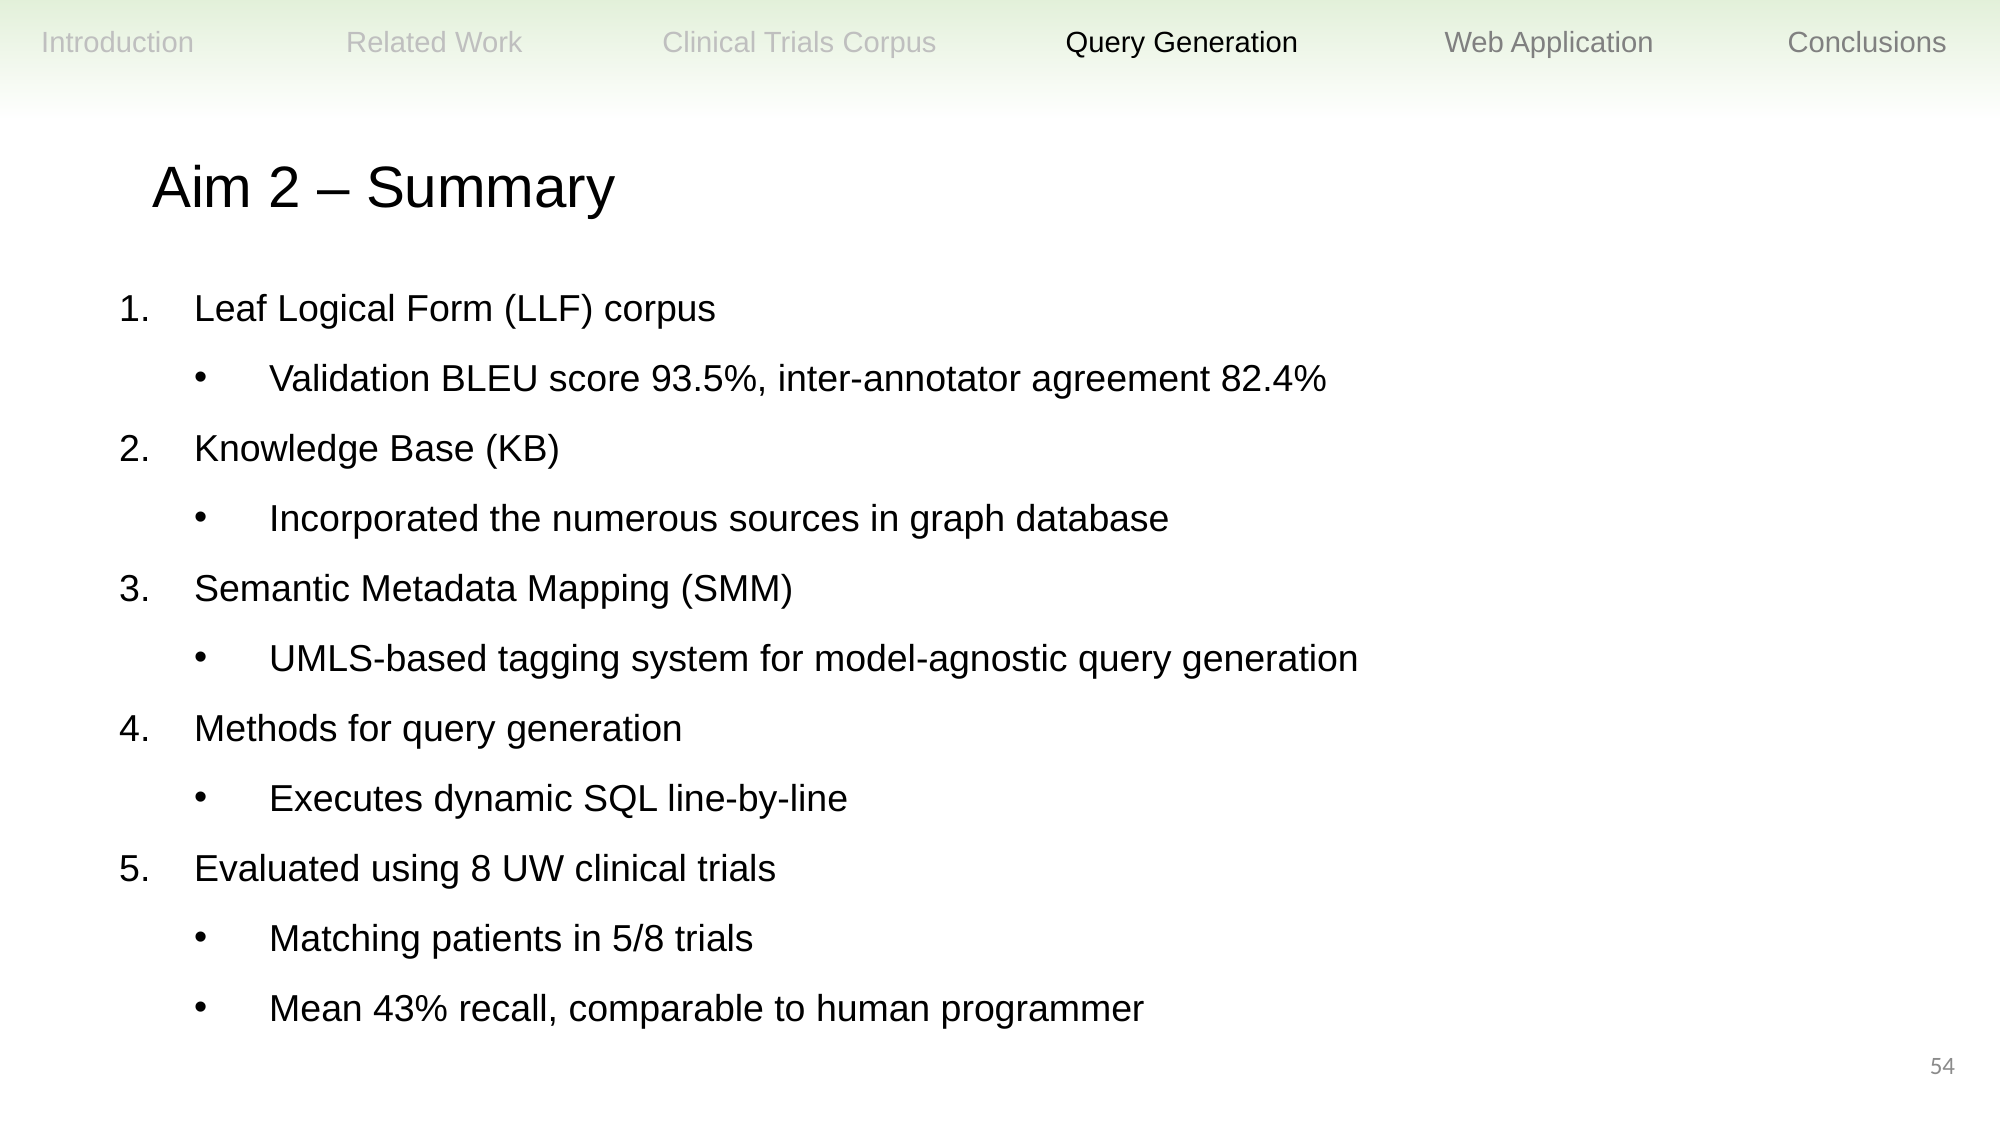

Related Work
Clinical Trials Corpus
Query Generation
Web Application
Conclusions
Introduction
Aim 2 – Summary
Leaf Logical Form (LLF) corpus
Validation BLEU score 93.5%, inter-annotator agreement 82.4%
Knowledge Base (KB)
Incorporated the numerous sources in graph database
Semantic Metadata Mapping (SMM)
UMLS-based tagging system for model-agnostic query generation
Methods for query generation
Executes dynamic SQL line-by-line
Evaluated using 8 UW clinical trials
Matching patients in 5/8 trials
Mean 43% recall, comparable to human programmer
54